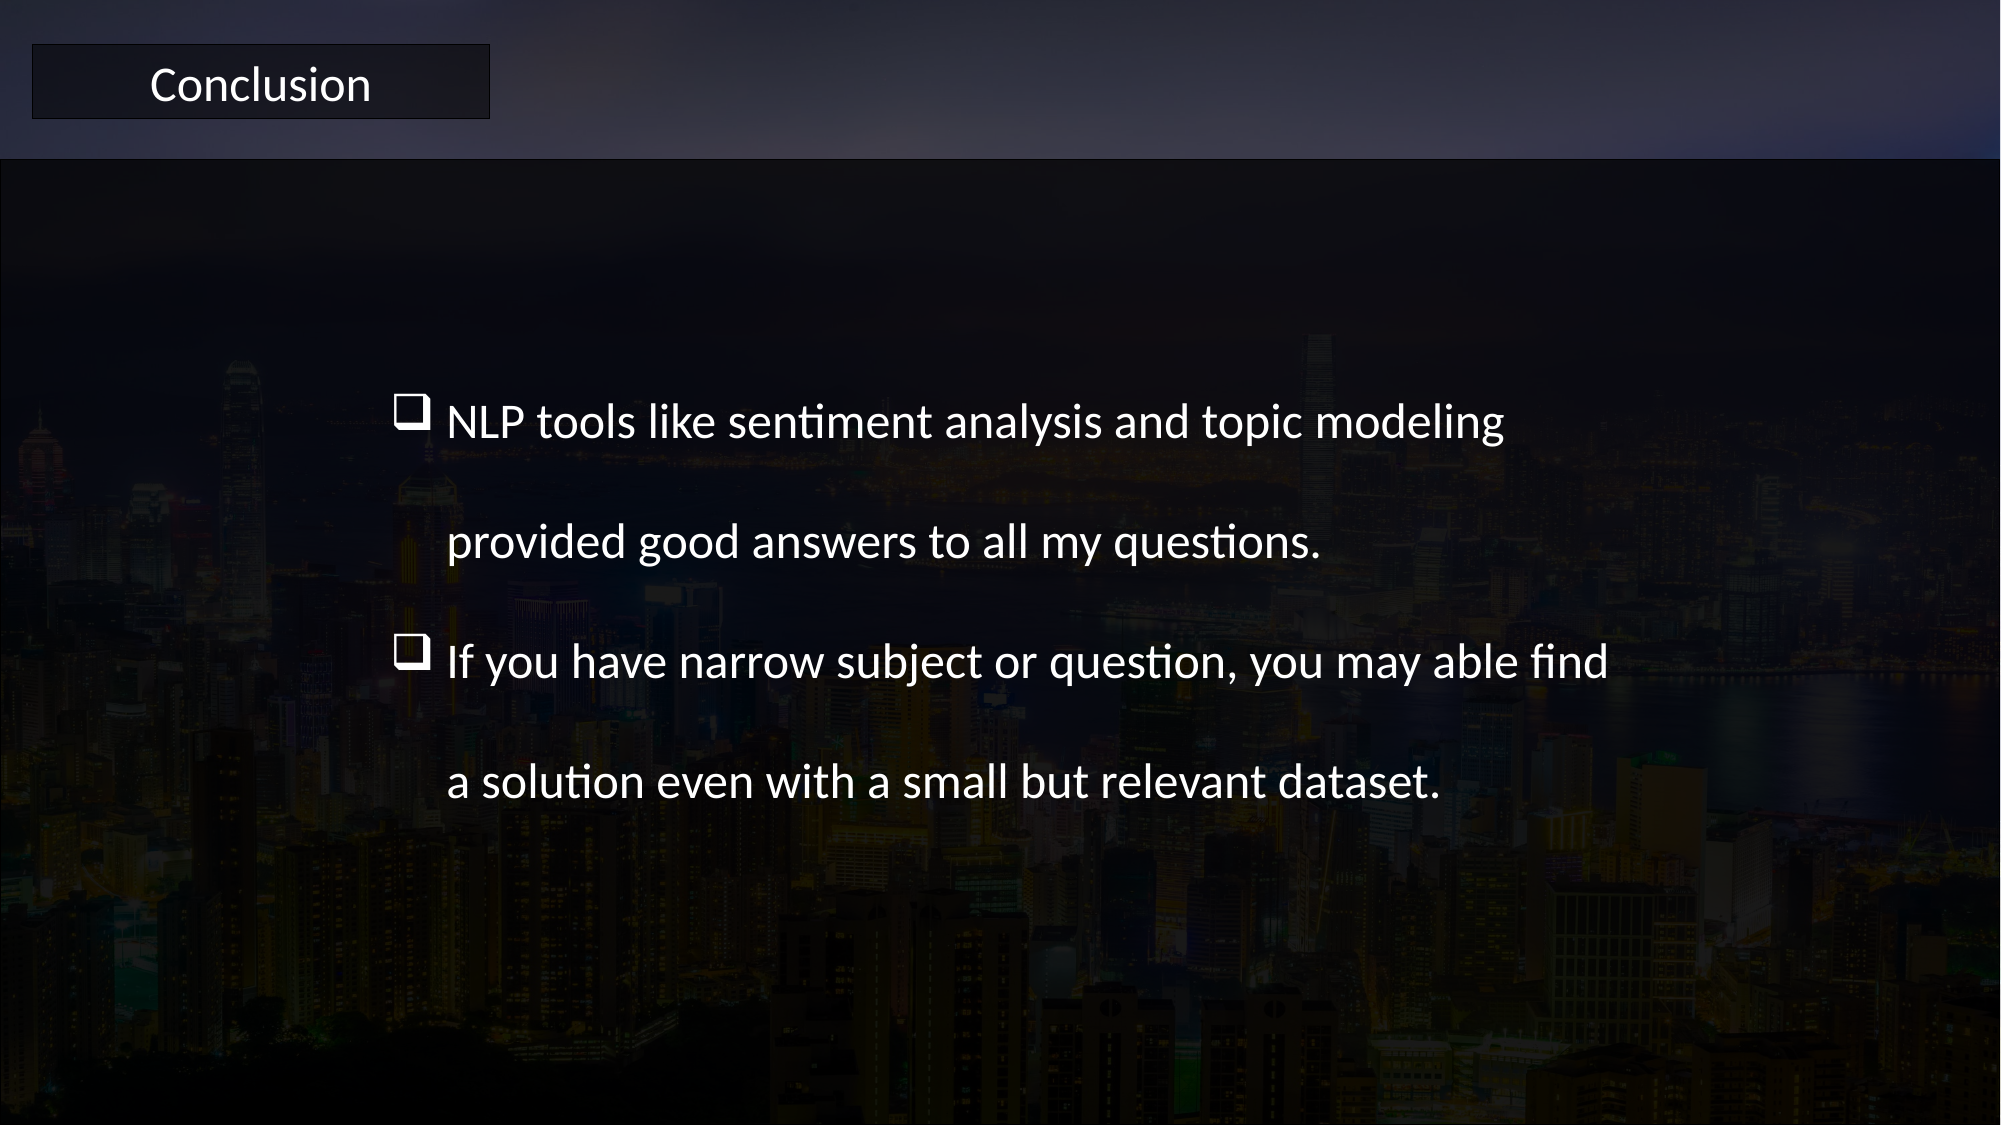

Conclusion
NLP tools like sentiment analysis and topic modeling provided good answers to all my questions.
If you have narrow subject or question, you may able find a solution even with a small but relevant dataset.